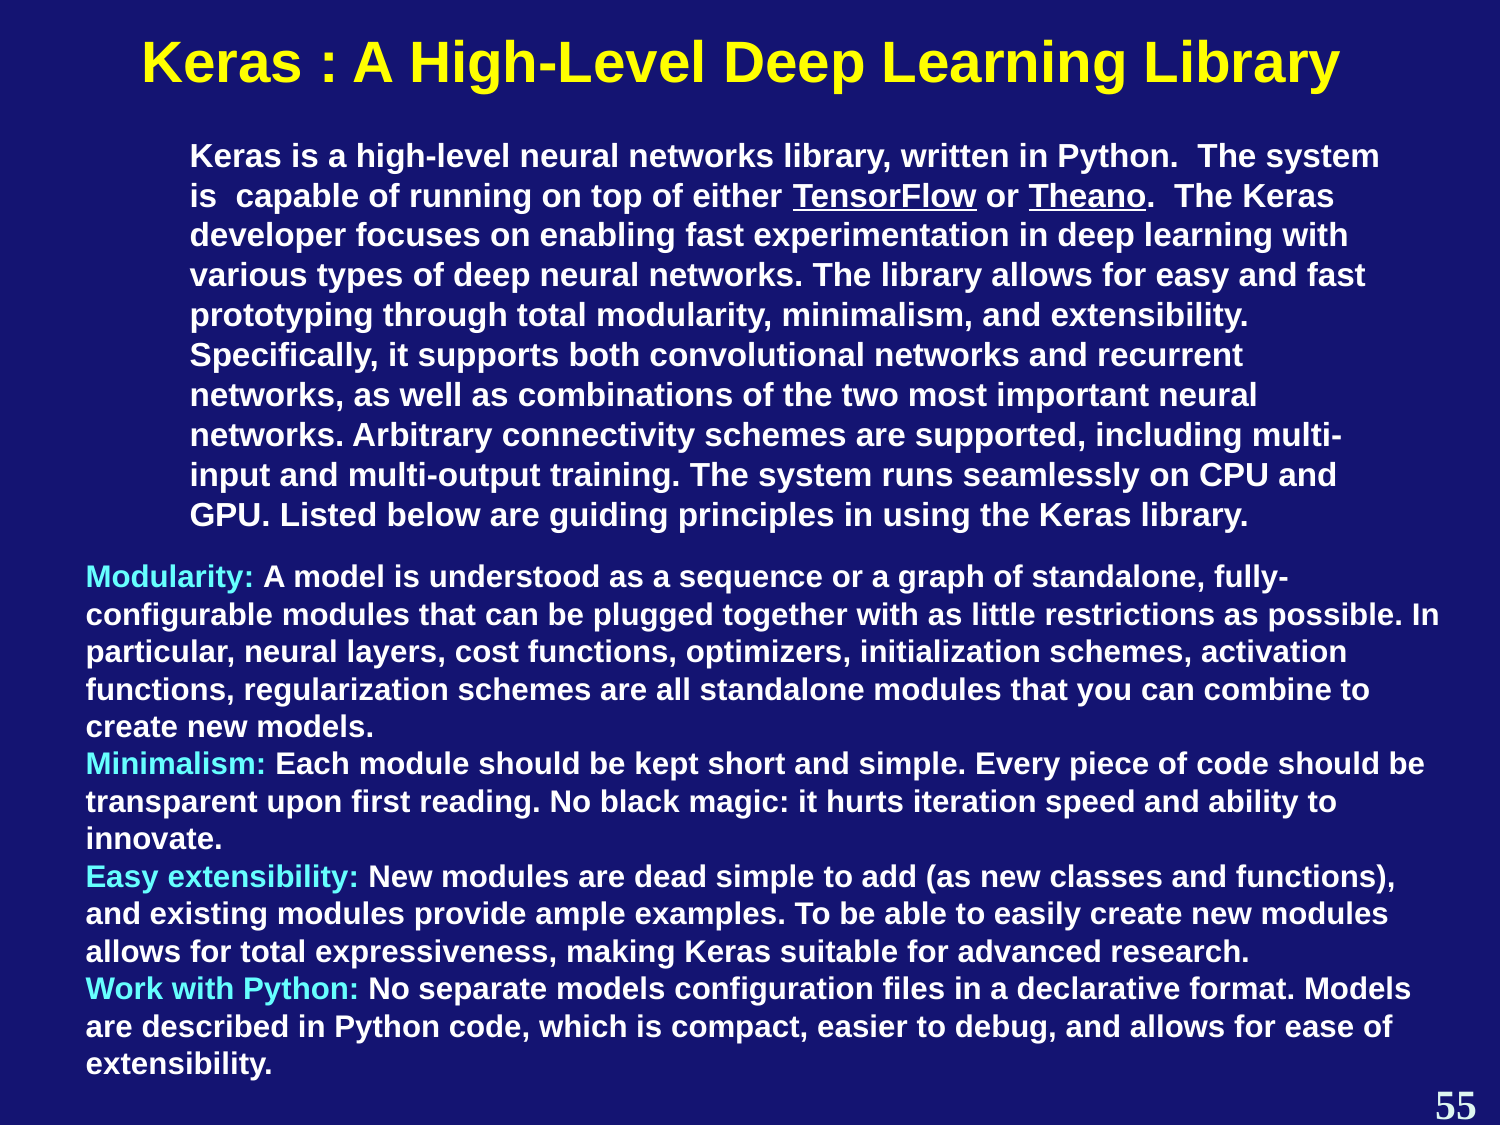

Keras : A High-Level Deep Learning Library

	Keras is a high-level neural networks library, written in Python.  The system is  capable of running on top of either TensorFlow or Theano.  The Keras developer focuses on enabling fast experimentation in deep learning with various types of deep neural networks. The library allows for easy and fast prototyping through total modularity, minimalism, and extensibility. Specifically, it supports both convolutional networks and recurrent networks, as well as combinations of the two most important neural networks. Arbitrary connectivity schemes are supported, including multi-input and multi-output training. The system runs seamlessly on CPU and GPU. Listed below are guiding principles in using the Keras library.

Modularity: A model is understood as a sequence or a graph of standalone, fully-configurable modules that can be plugged together with as little restrictions as possible. In particular, neural layers, cost functions, optimizers, initialization schemes, activation functions, regularization schemes are all standalone modules that you can combine to create new models.
Minimalism: Each module should be kept short and simple. Every piece of code should be transparent upon first reading. No black magic: it hurts iteration speed and ability to innovate.
Easy extensibility: New modules are dead simple to add (as new classes and functions), and existing modules provide ample examples. To be able to easily create new modules allows for total expressiveness, making Keras suitable for advanced research.
Work with Python: No separate models configuration files in a declarative format. Models are described in Python code, which is compact, easier to debug, and allows for ease of extensibility.